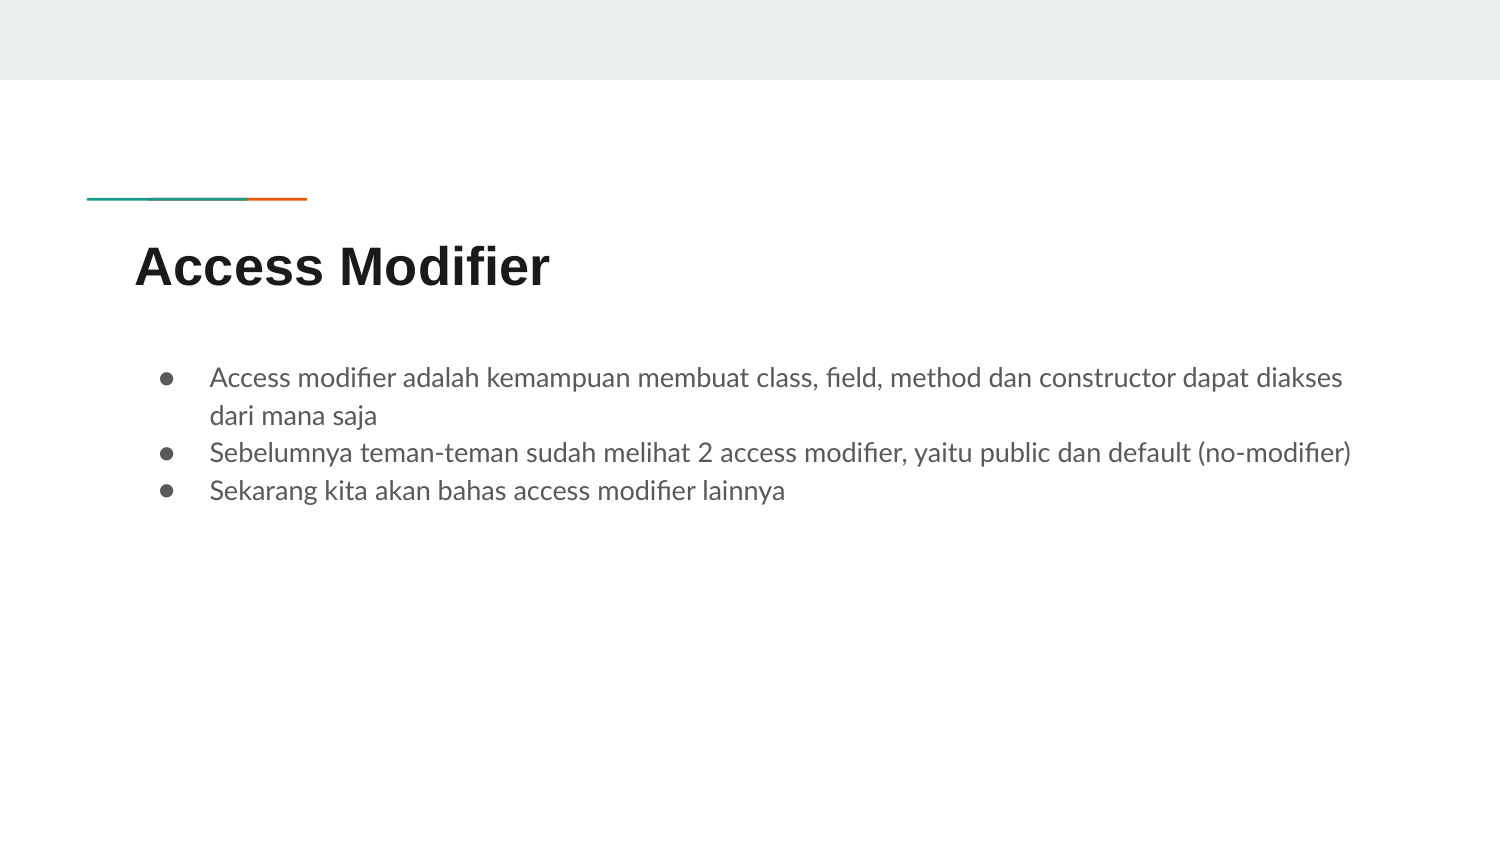

# Access Modifier
Access modifier adalah kemampuan membuat class, field, method dan constructor dapat diakses dari mana saja
Sebelumnya teman-teman sudah melihat 2 access modifier, yaitu public dan default (no-modifier)
Sekarang kita akan bahas access modifier lainnya